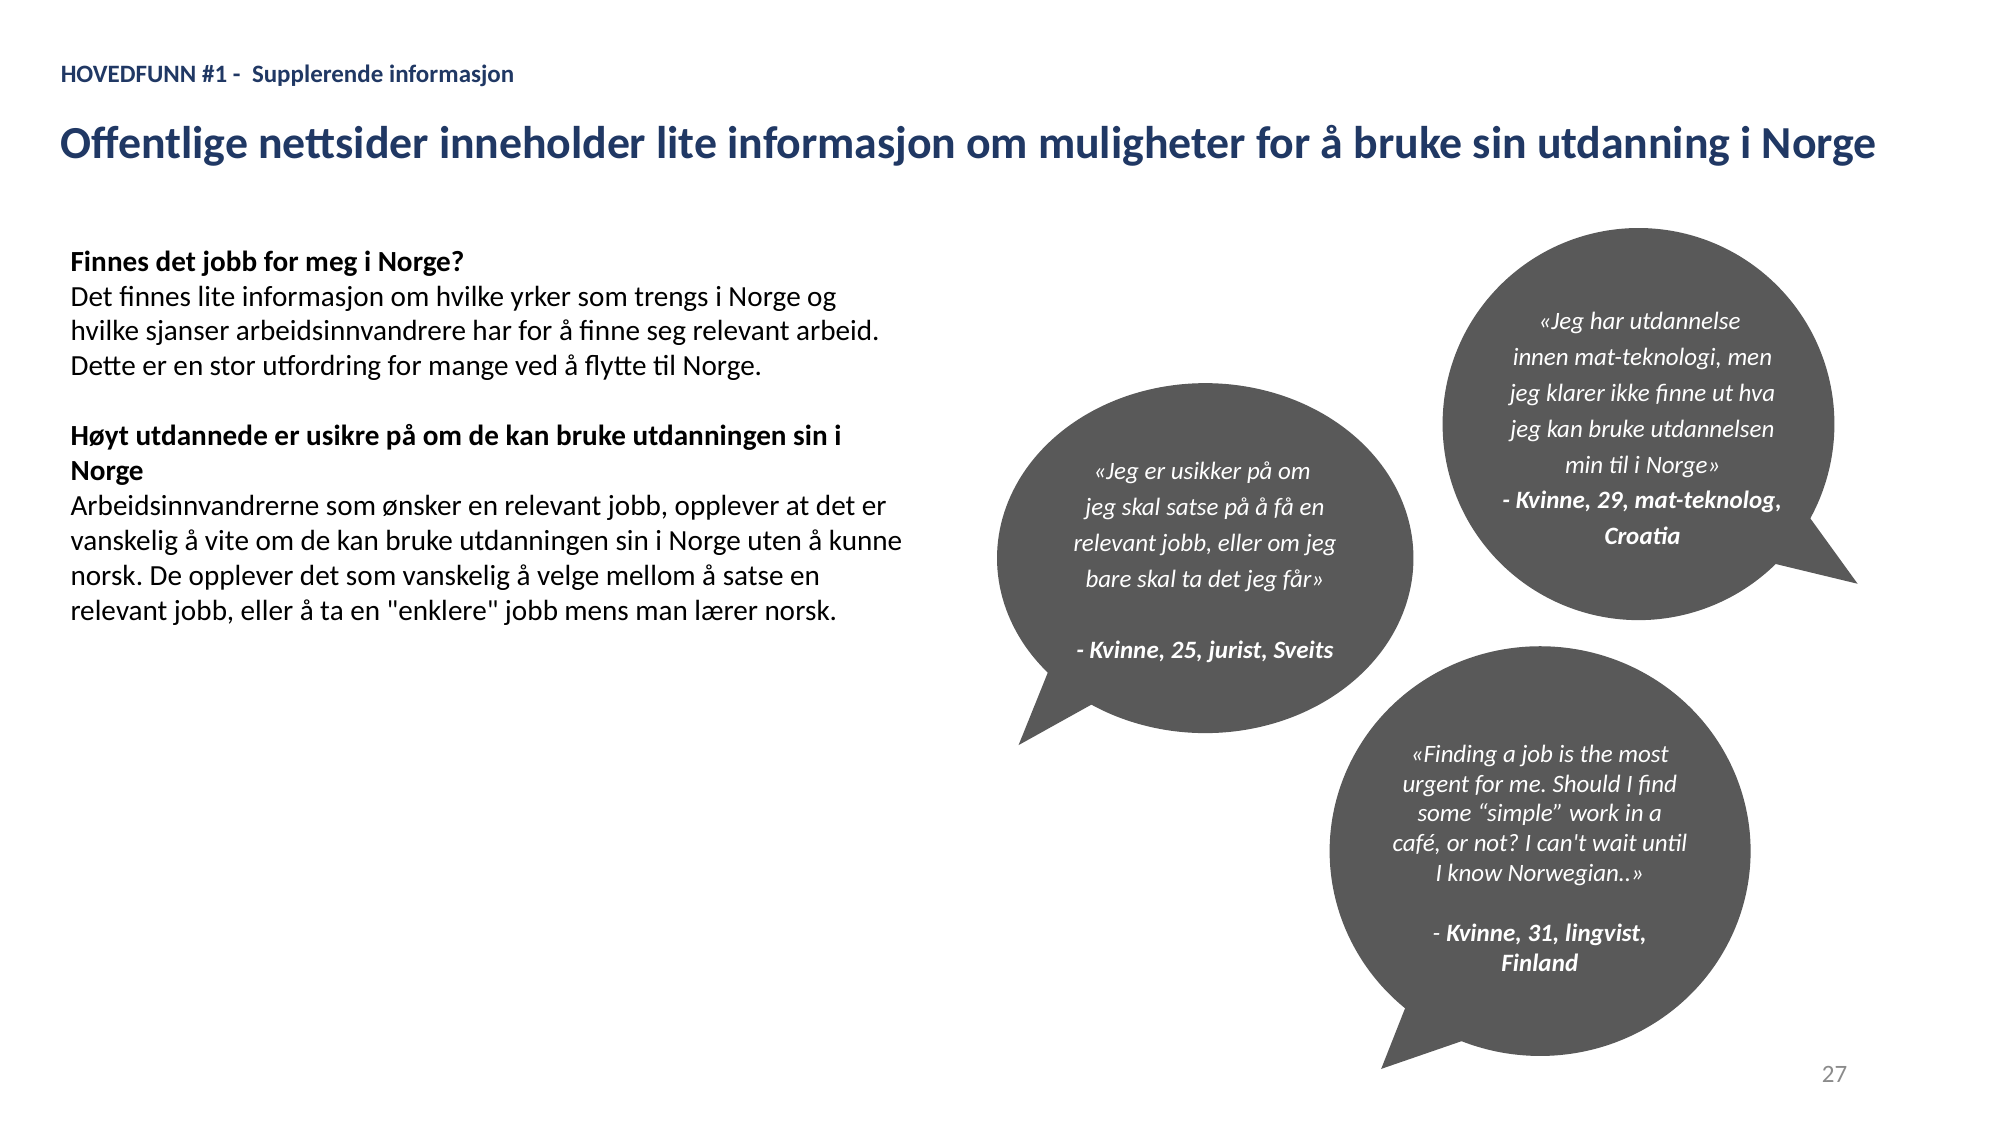

HOVEDFUNN #1 -  Supplerende informasjon
--
Offentlige nettsider inneholder lite informasjon om muligheter for å bruke sin utdanning i Norge

Finnes det jobb for meg i Norge?
Det finnes lite informasjon om hvilke yrker som trengs i Norge og hvilke sjanser arbeidsinnvandrere har for å finne seg relevant arbeid. Dette er en stor utfordring for mange ved å flytte til Norge.

Høyt utdannede er usikre på om de kan bruke utdanningen sin i Norge
Arbeidsinnvandrerne som ønsker en relevant jobb, opplever at det er vanskelig å vite om de kan bruke utdanningen sin i Norge uten å kunne norsk. De opplever det som vanskelig å velge mellom å satse en relevant jobb, eller å ta en "enklere" jobb mens man lærer norsk.

«Jeg har utdannelse
innen mat-teknologi, men jeg klarer ikke finne ut hva jeg kan bruke utdannelsen min til i Norge»
- Kvinne, 29, mat-teknolog, Croatia

«Jeg er usikker på om
jeg skal satse på å få en relevant jobb, eller om jeg bare skal ta det jeg får»

- Kvinne, 25, jurist, Sveits

«Finding a job is the most urgent for me. Should I find some “simple” work in a café, or not? I can't wait until I know Norwegian..»

- Kvinne, 31, lingvist, Finland

27